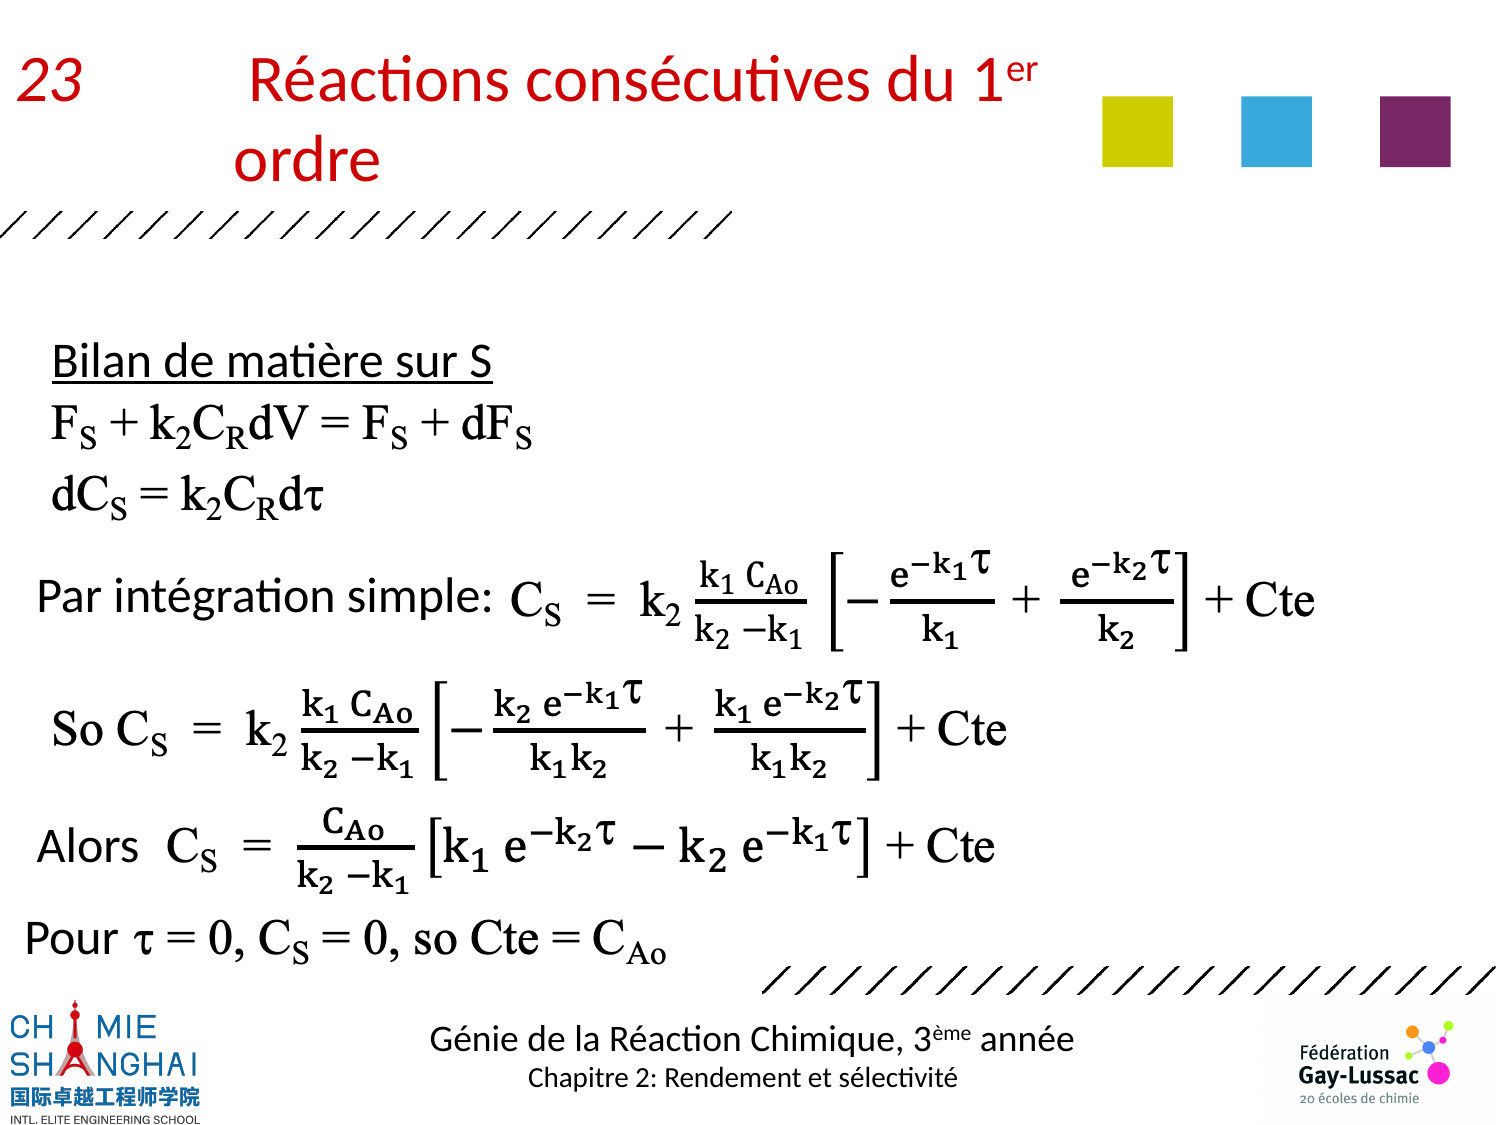

23	 Réactions consécutives du 1er ordre

Bilan de matière sur S
Par intégration simple:
Alors
Pour